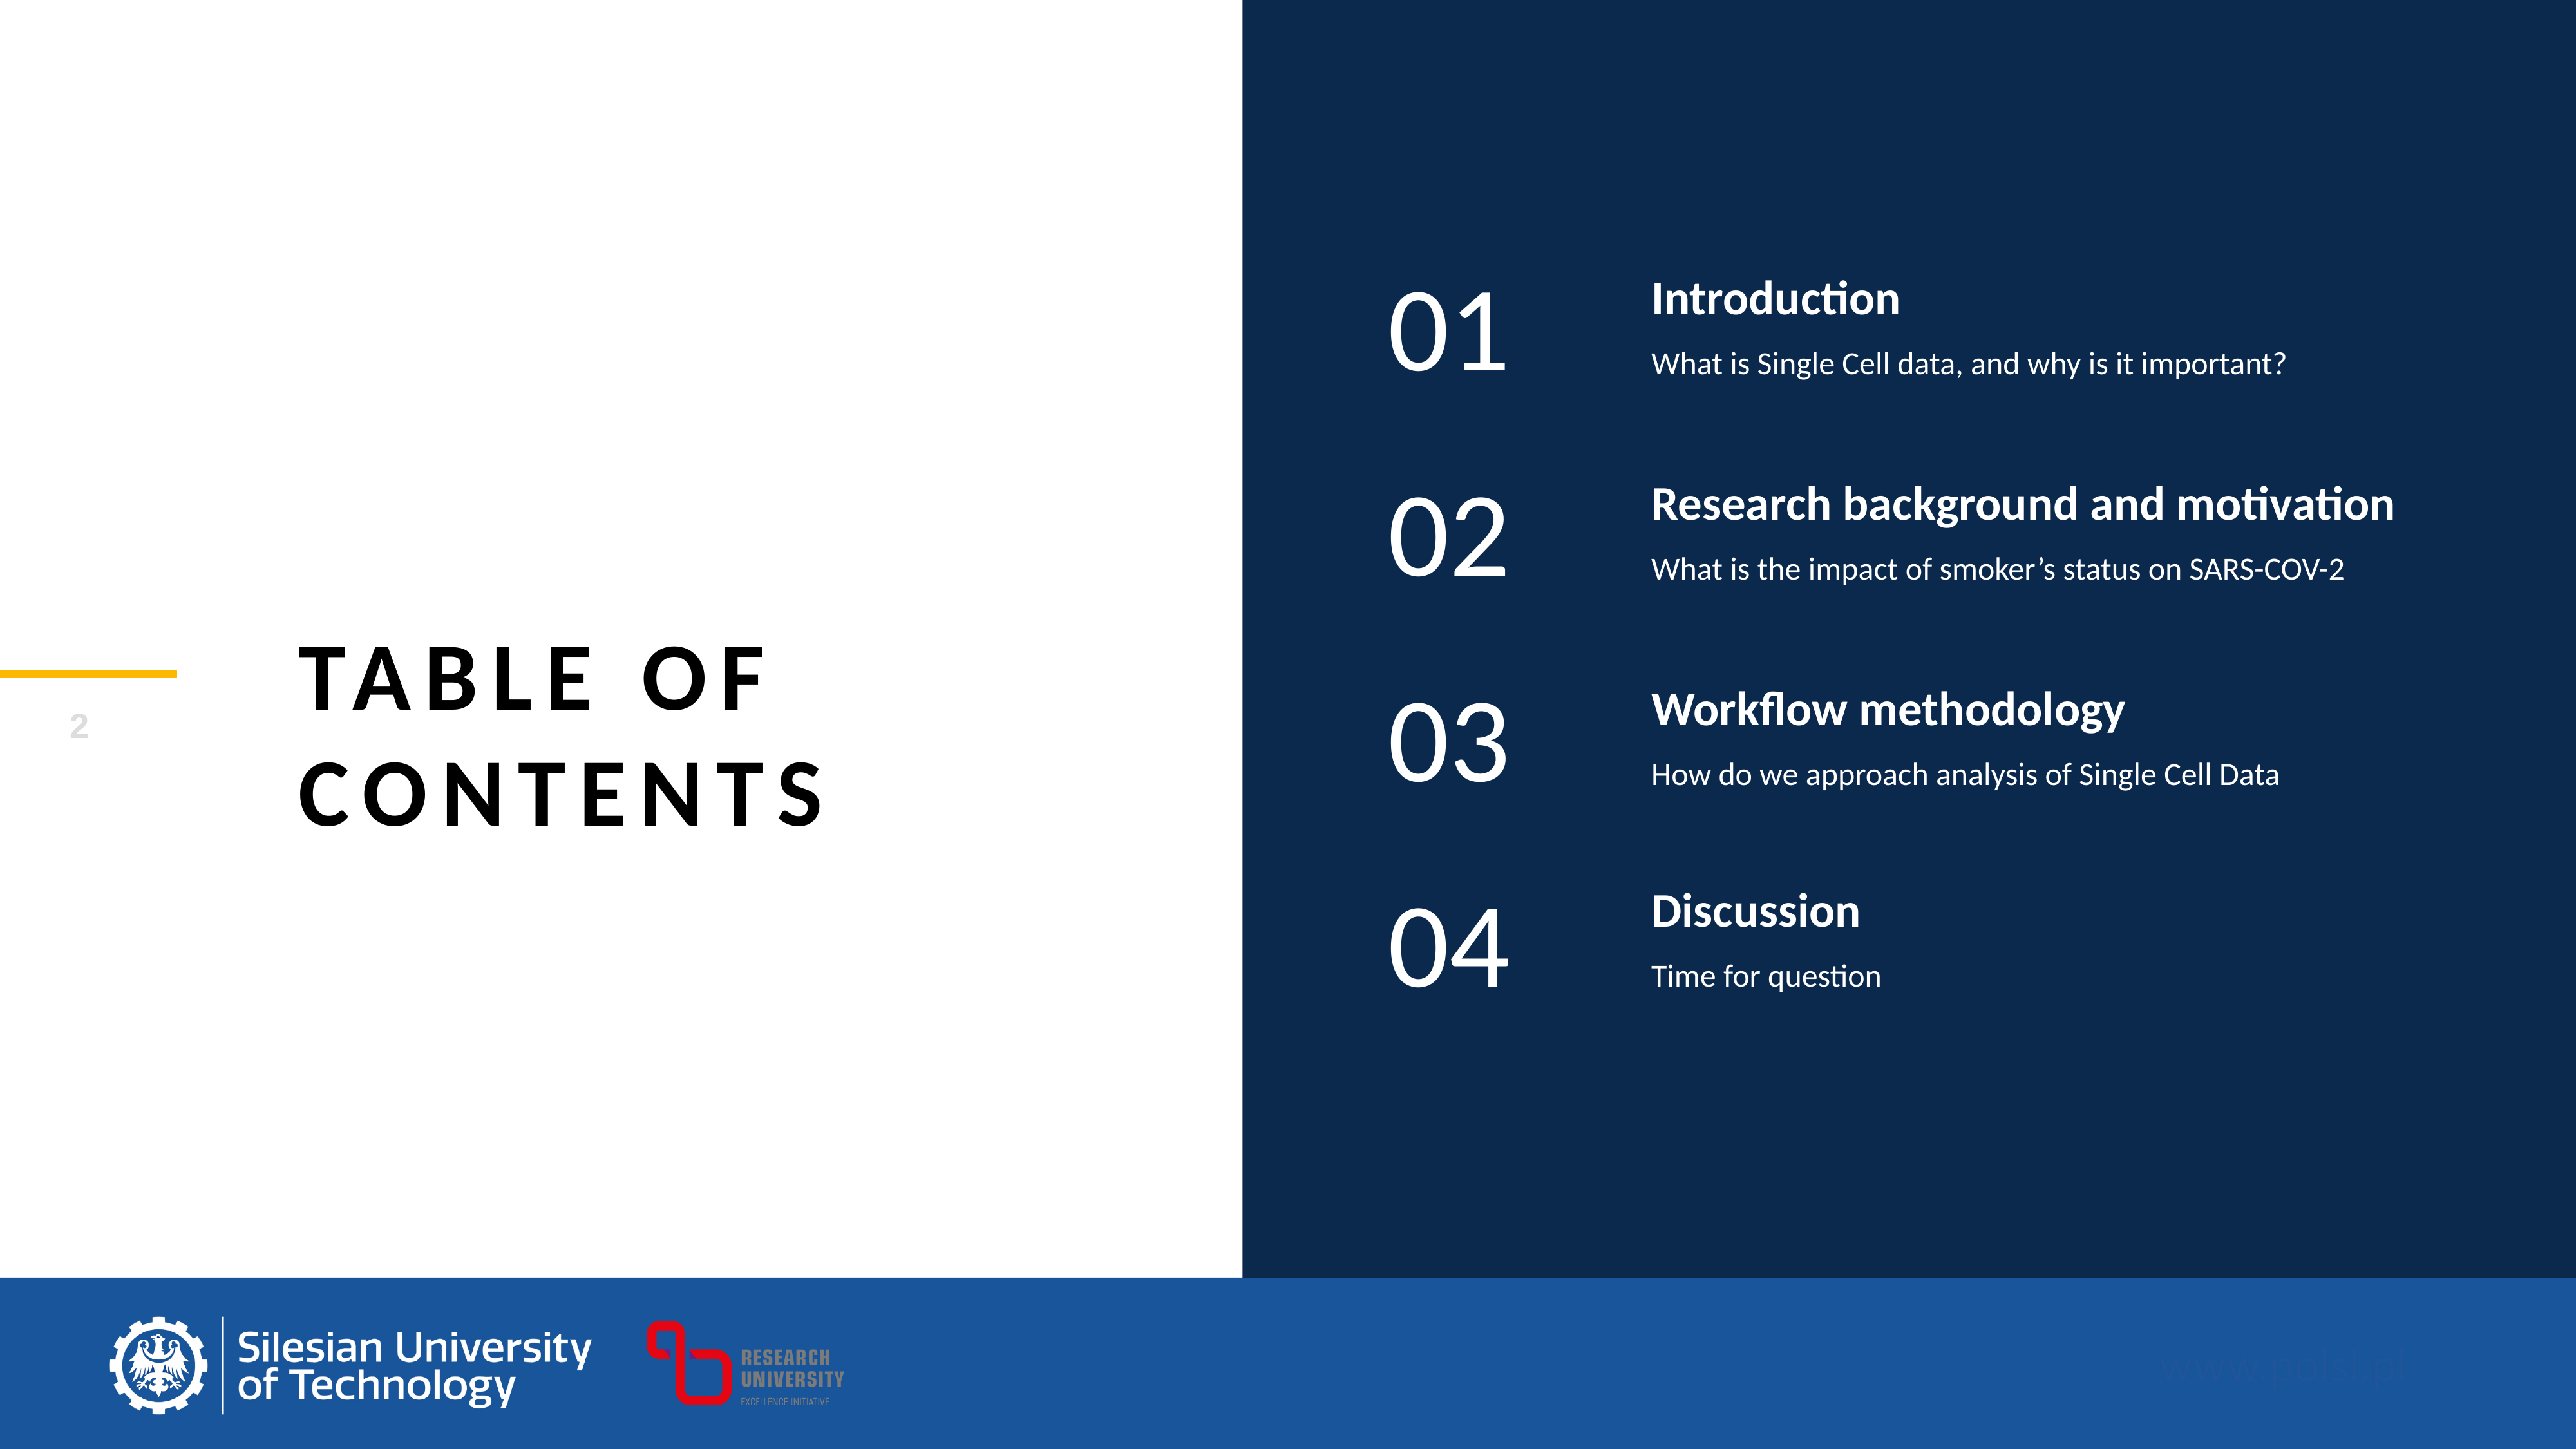

01
Introduction
What is Single Cell data, and why is it important?
02
Research background and motivation
What is the impact of smoker’s status on SARS-COV-2
Table of contents
03
Workflow methodology
How do we approach analysis of Single Cell Data
04
Discussion
Time for question